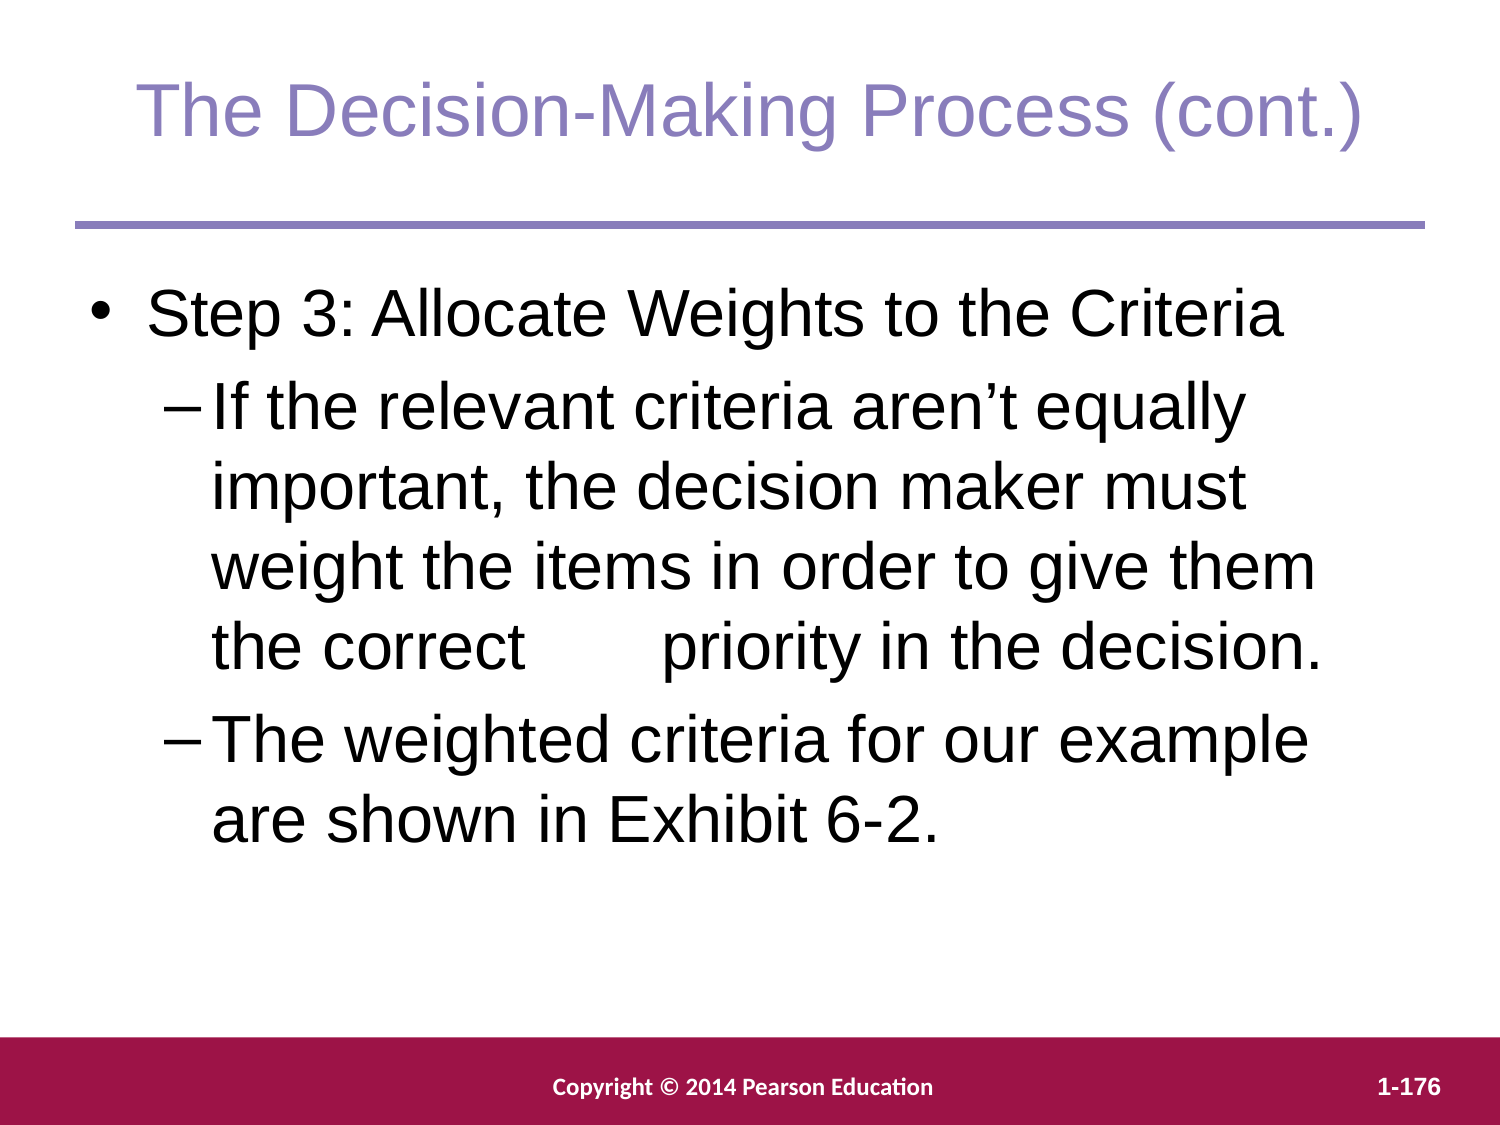

The Decision-Making Process (cont.)
Step 3: Allocate Weights to the Criteria
If the relevant criteria aren’t equally important, the decision maker must weight the items in order to give them the correct	priority in the decision.
The weighted criteria for our example are shown in Exhibit 6-2.